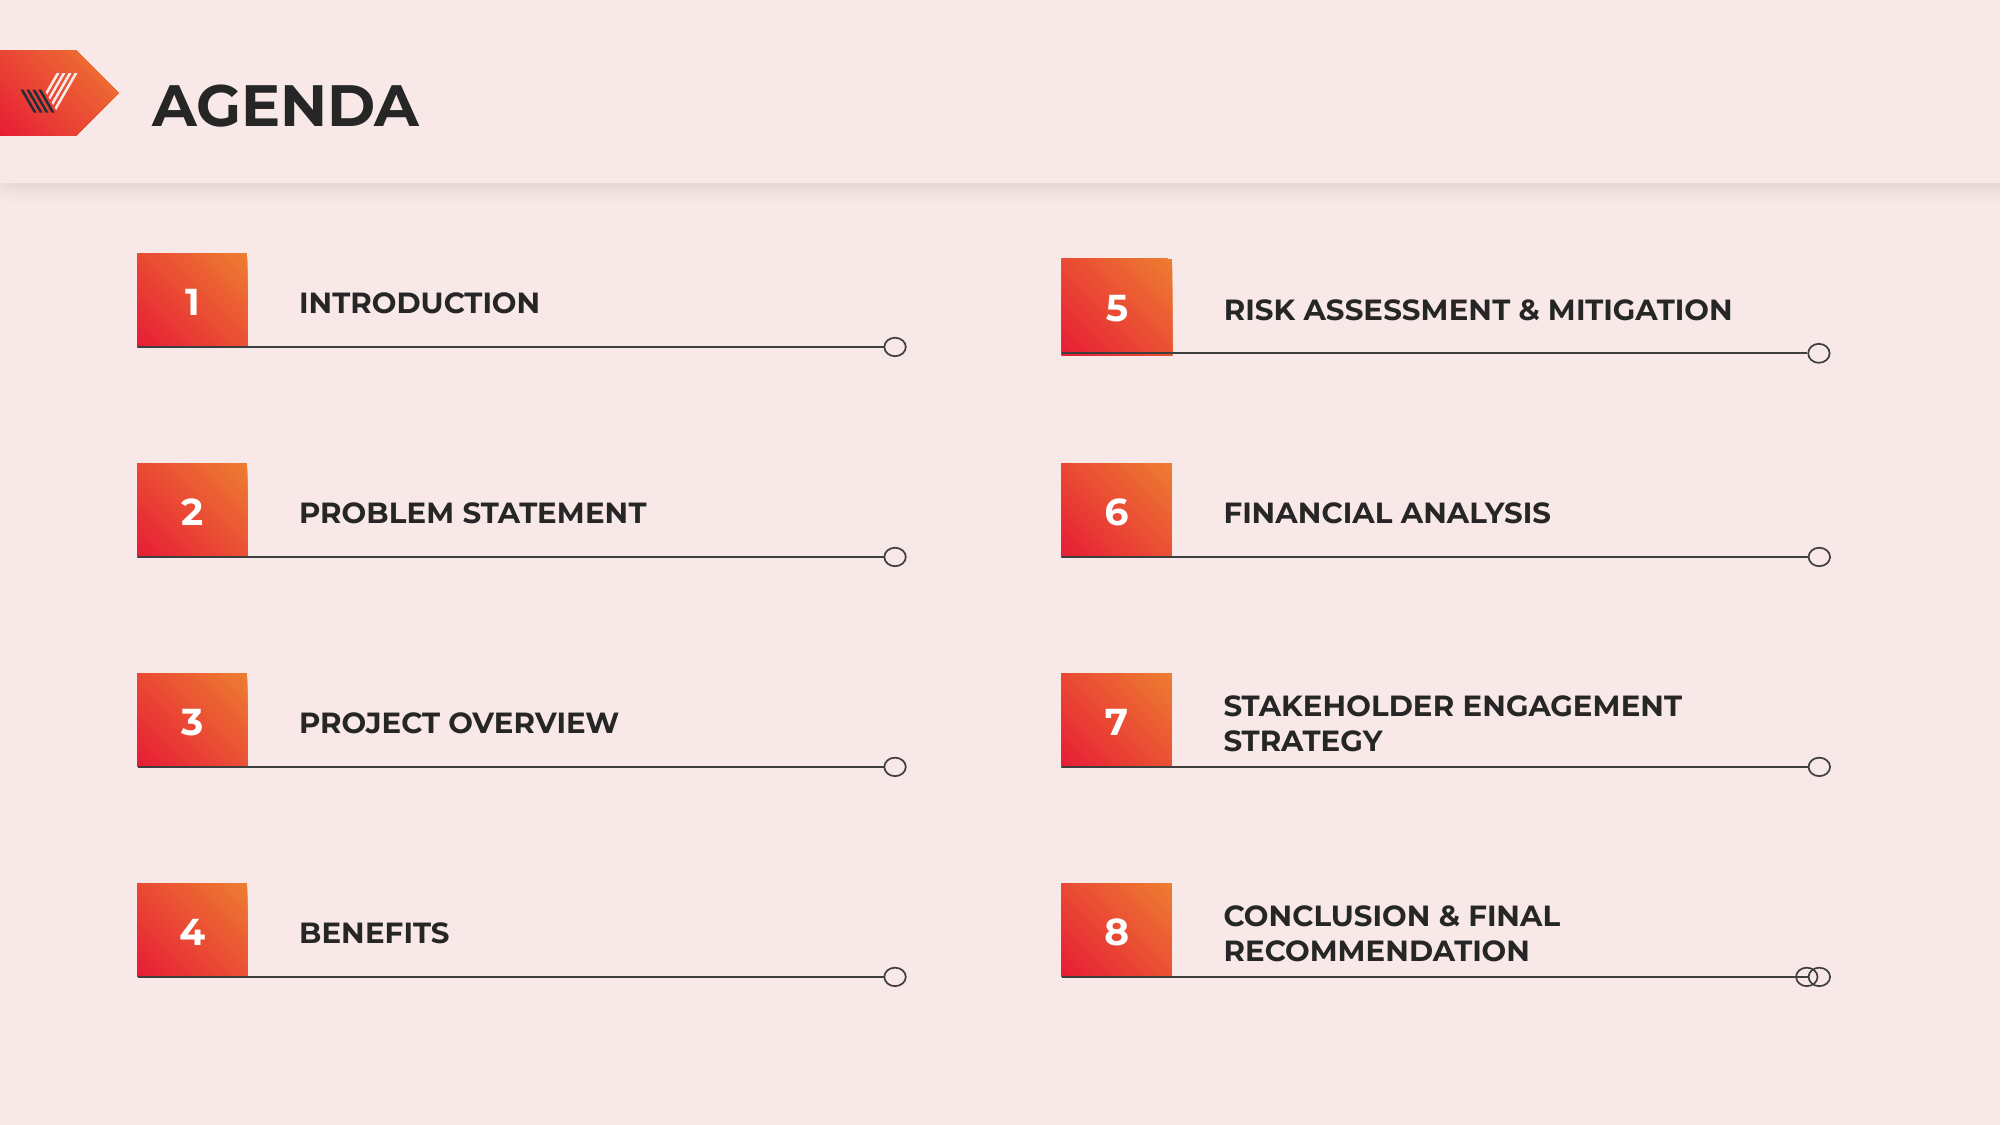

AGENDA
1
INTRODUCTION

5
RISK ASSESSMENT & MITIGATION

2
PROBLEM STATEMENT

6
FINANCIAL ANALYSIS

3
PROJECT OVERVIEW

7
STAKEHOLDER ENGAGEMENT STRATEGY

4
BENEFITS

8
CONCLUSION & FINAL RECOMMENDATION